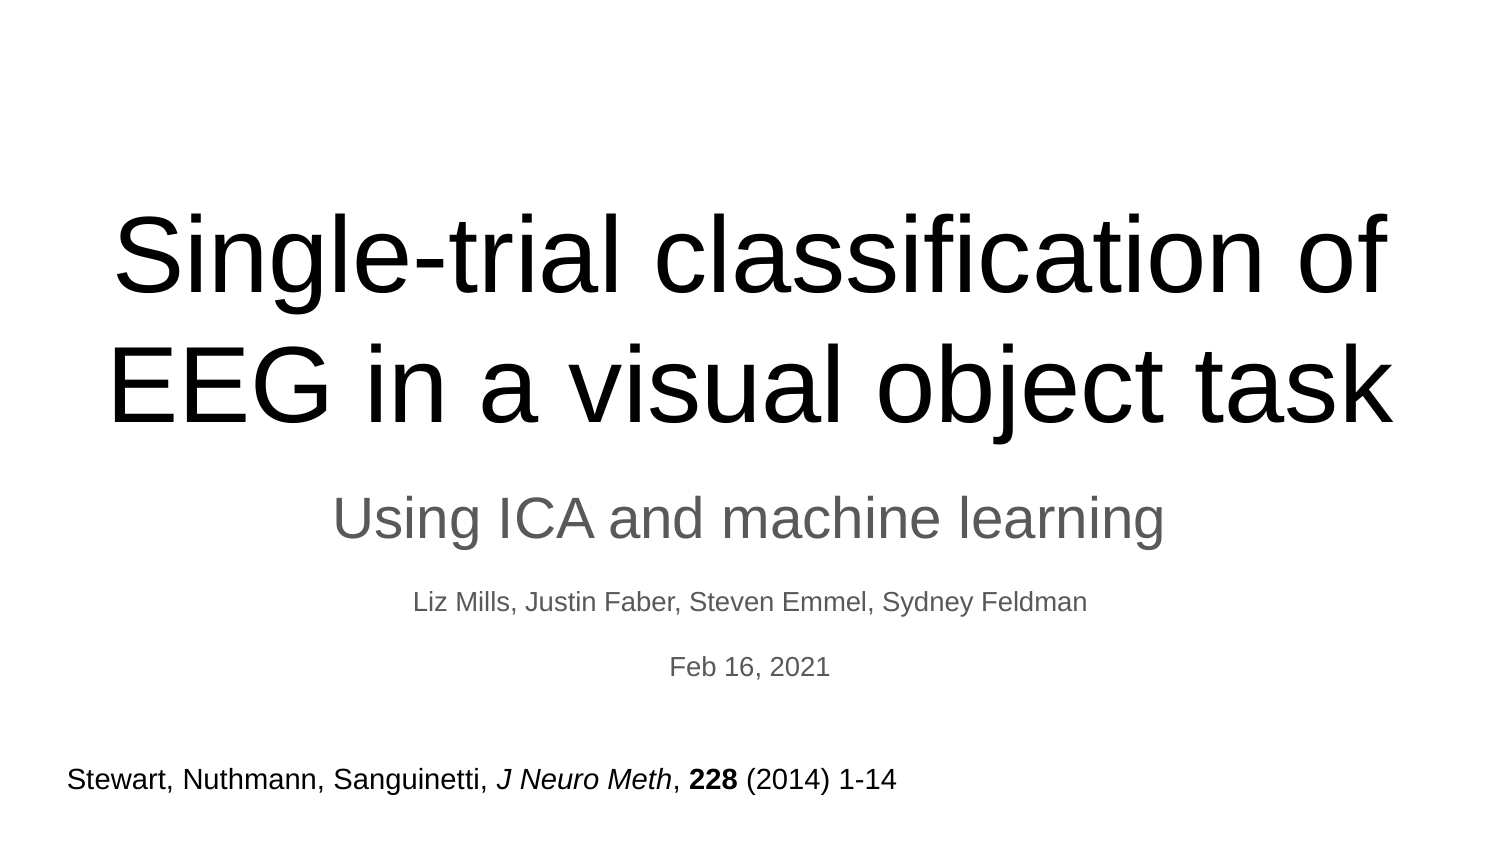

# Single-trial classification of EEG in a visual object task
Using ICA and machine learning
Liz Mills, Justin Faber, Steven Emmel, Sydney Feldman

Feb 16, 2021
Stewart, Nuthmann, Sanguinetti, J Neuro Meth, 228 (2014) 1-14